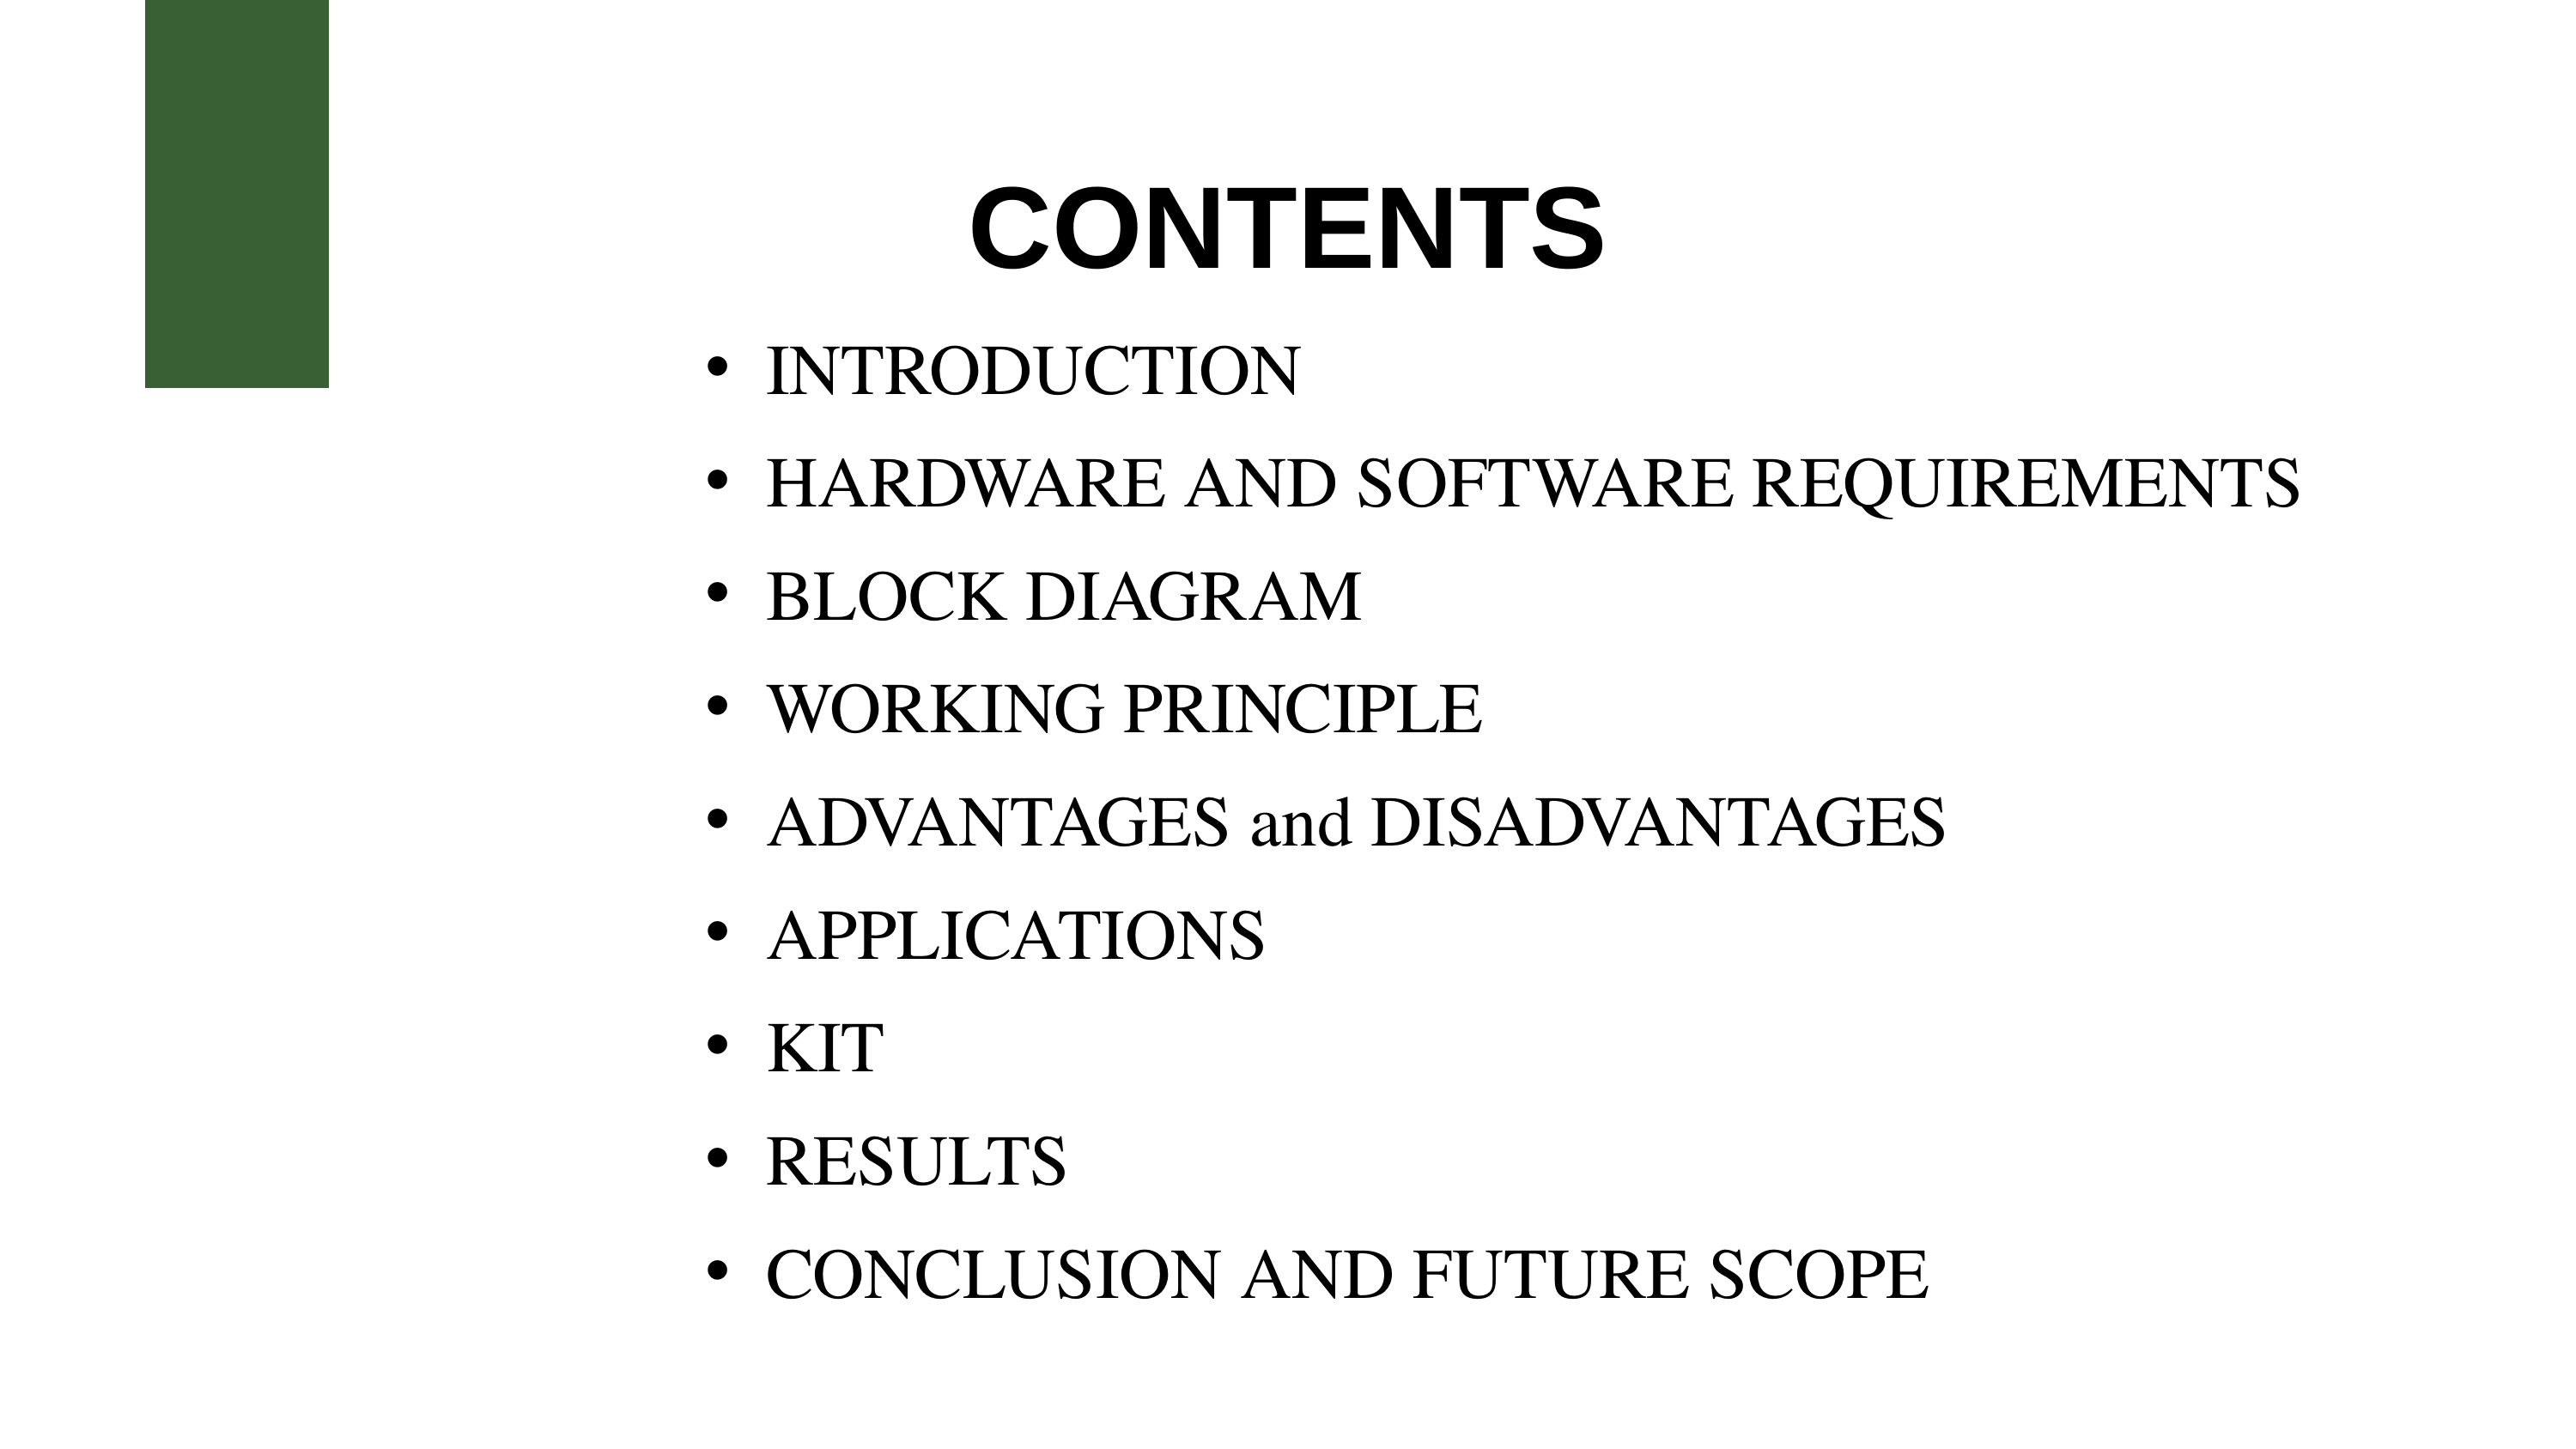

CONTENTS
INTRODUCTION
HARDWARE AND SOFTWARE REQUIREMENTS
BLOCK DIAGRAM
WORKING PRINCIPLE
ADVANTAGES and DISADVANTAGES
APPLICATIONS
KIT
RESULTS
CONCLUSION AND FUTURE SCOPE